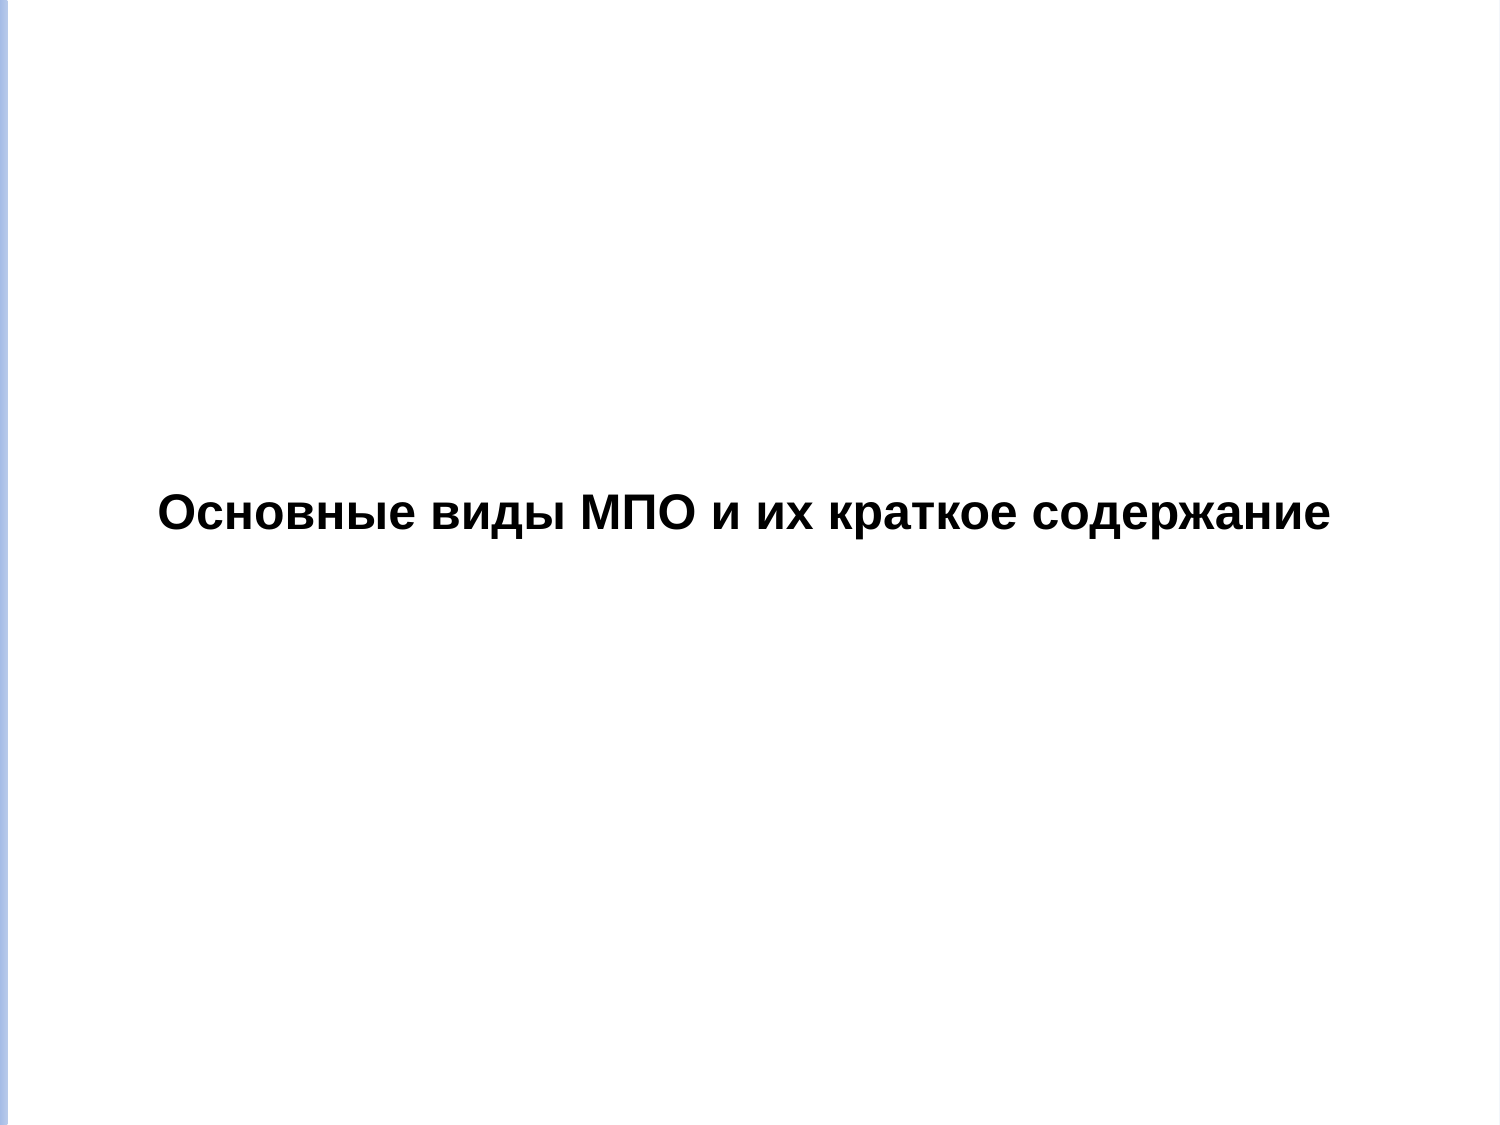

Основные виды МПО и их краткое содержание